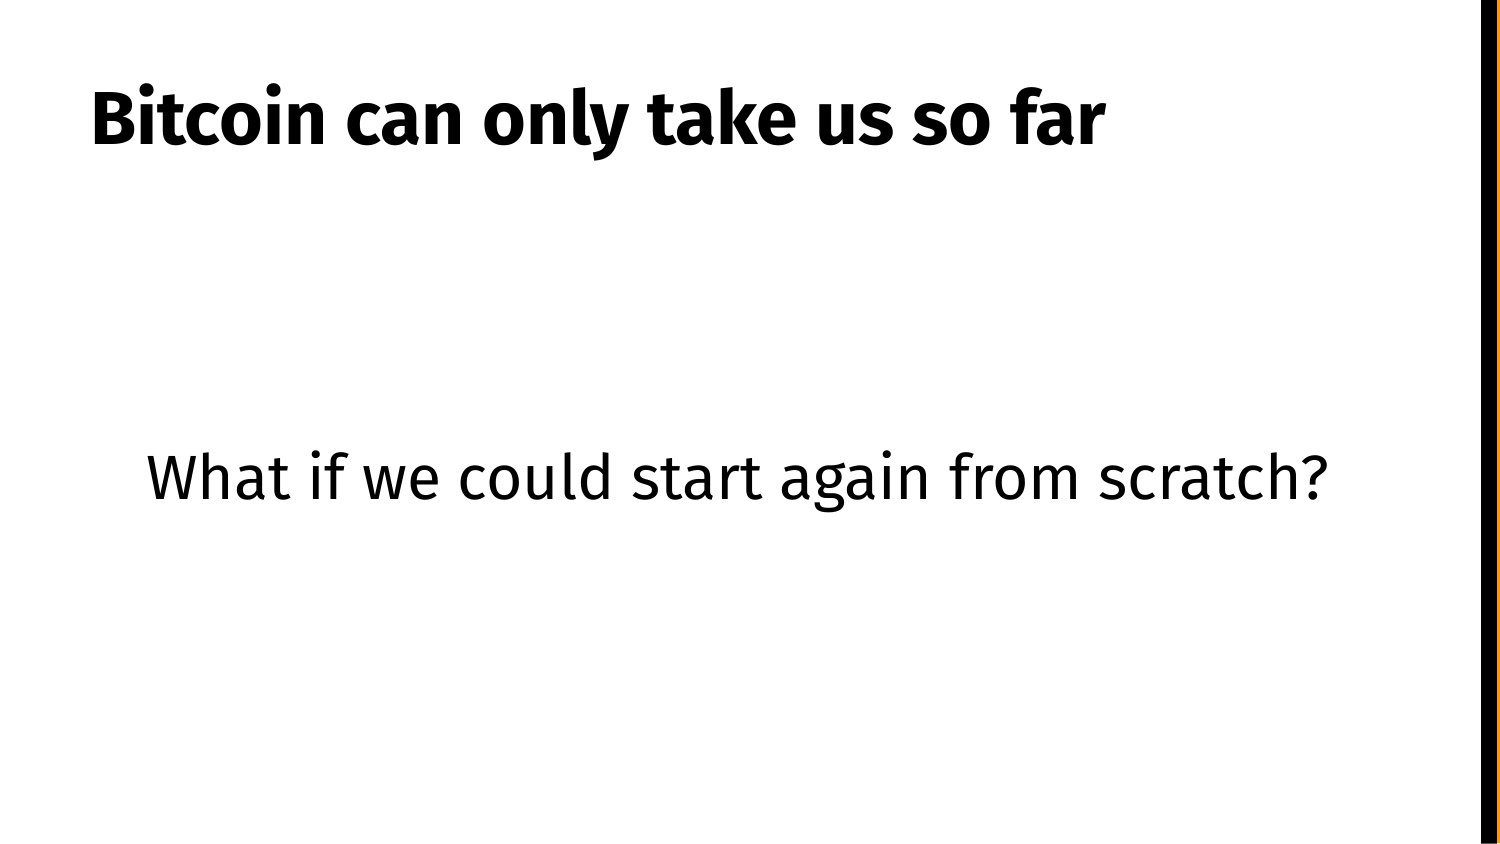

# Bitcoin can only take us so far

What if we could start again from scratch?